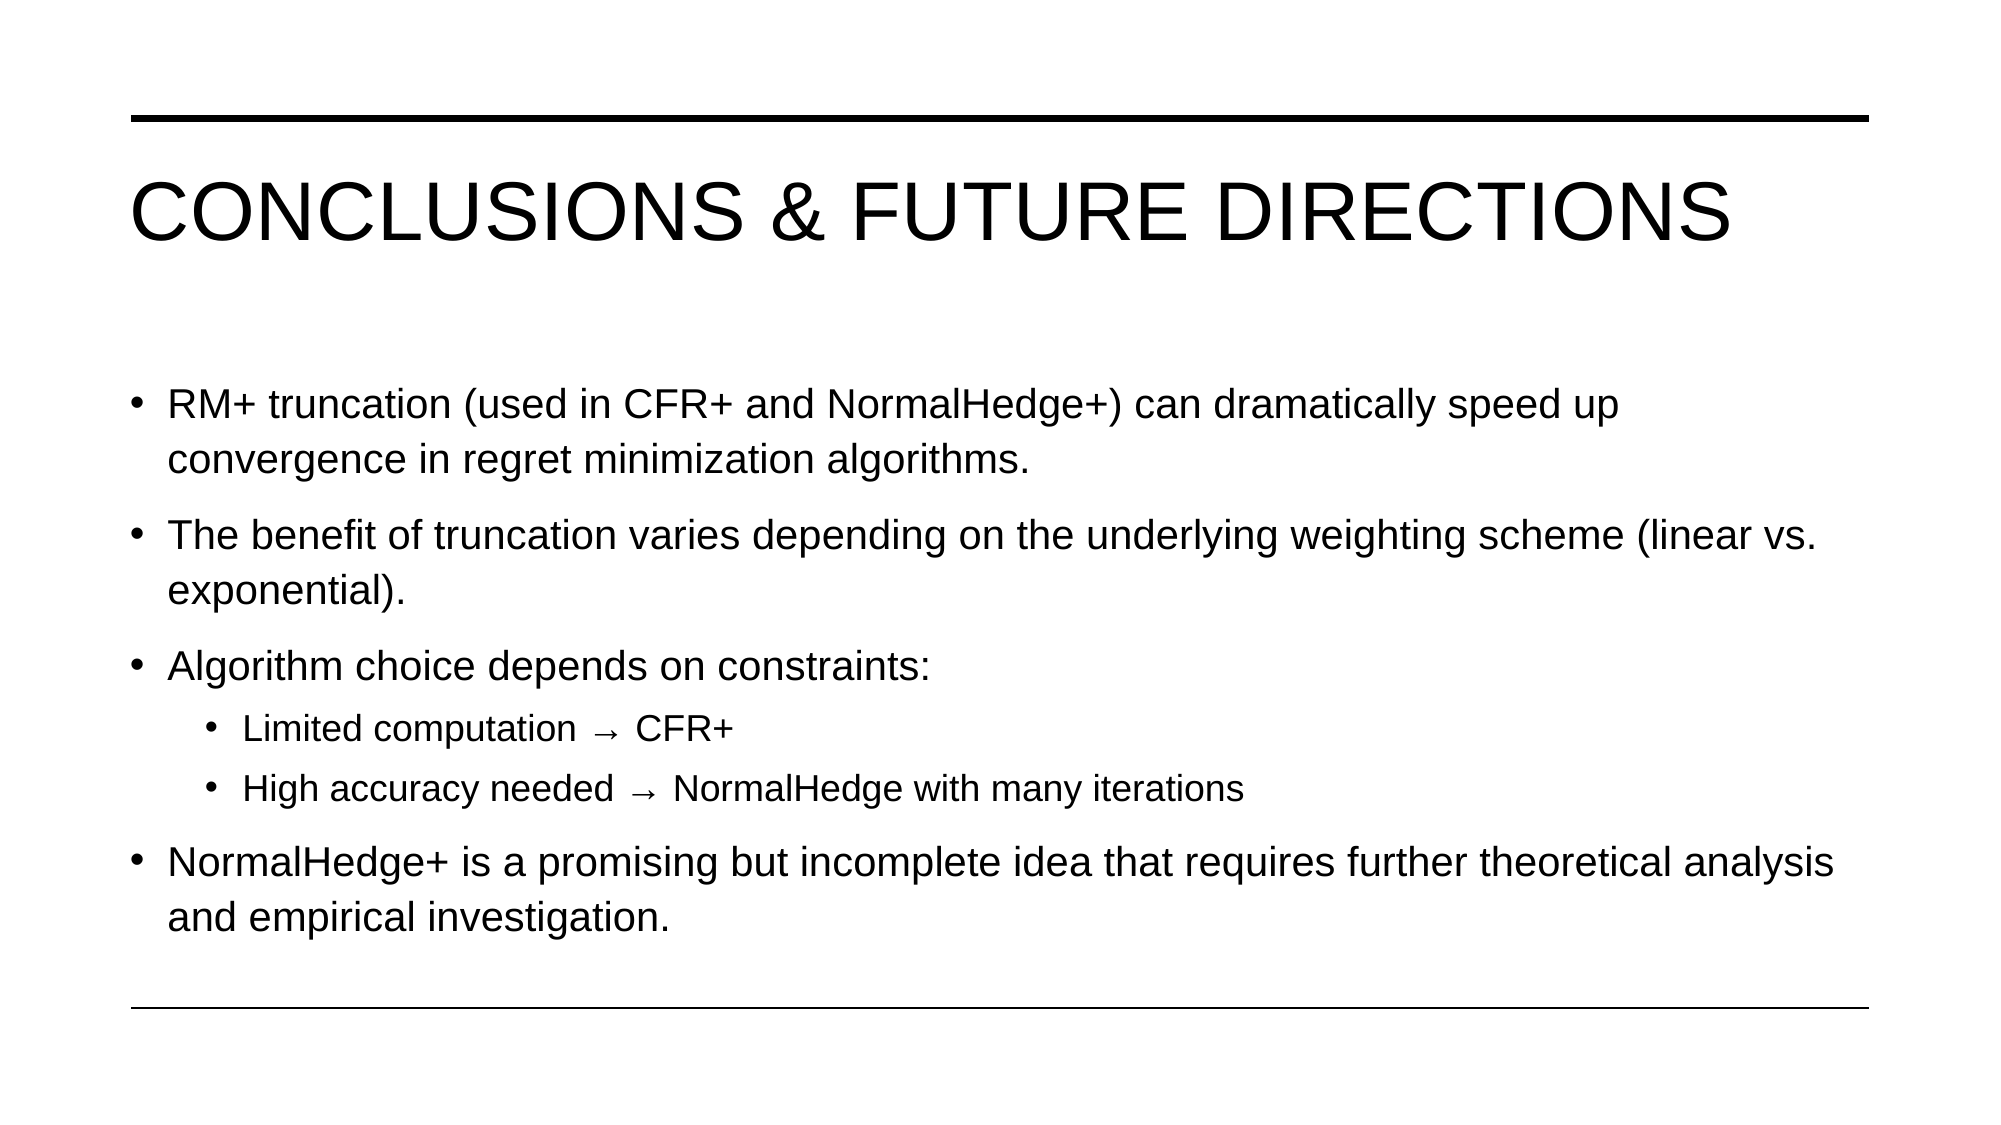

# Conclusions & Future Directions
RM+ truncation (used in CFR+ and NormalHedge+) can dramatically speed up convergence in regret minimization algorithms.
The benefit of truncation varies depending on the underlying weighting scheme (linear vs. exponential).
Algorithm choice depends on constraints:
Limited computation → CFR+
High accuracy needed → NormalHedge with many iterations
NormalHedge+ is a promising but incomplete idea that requires further theoretical analysis and empirical investigation.